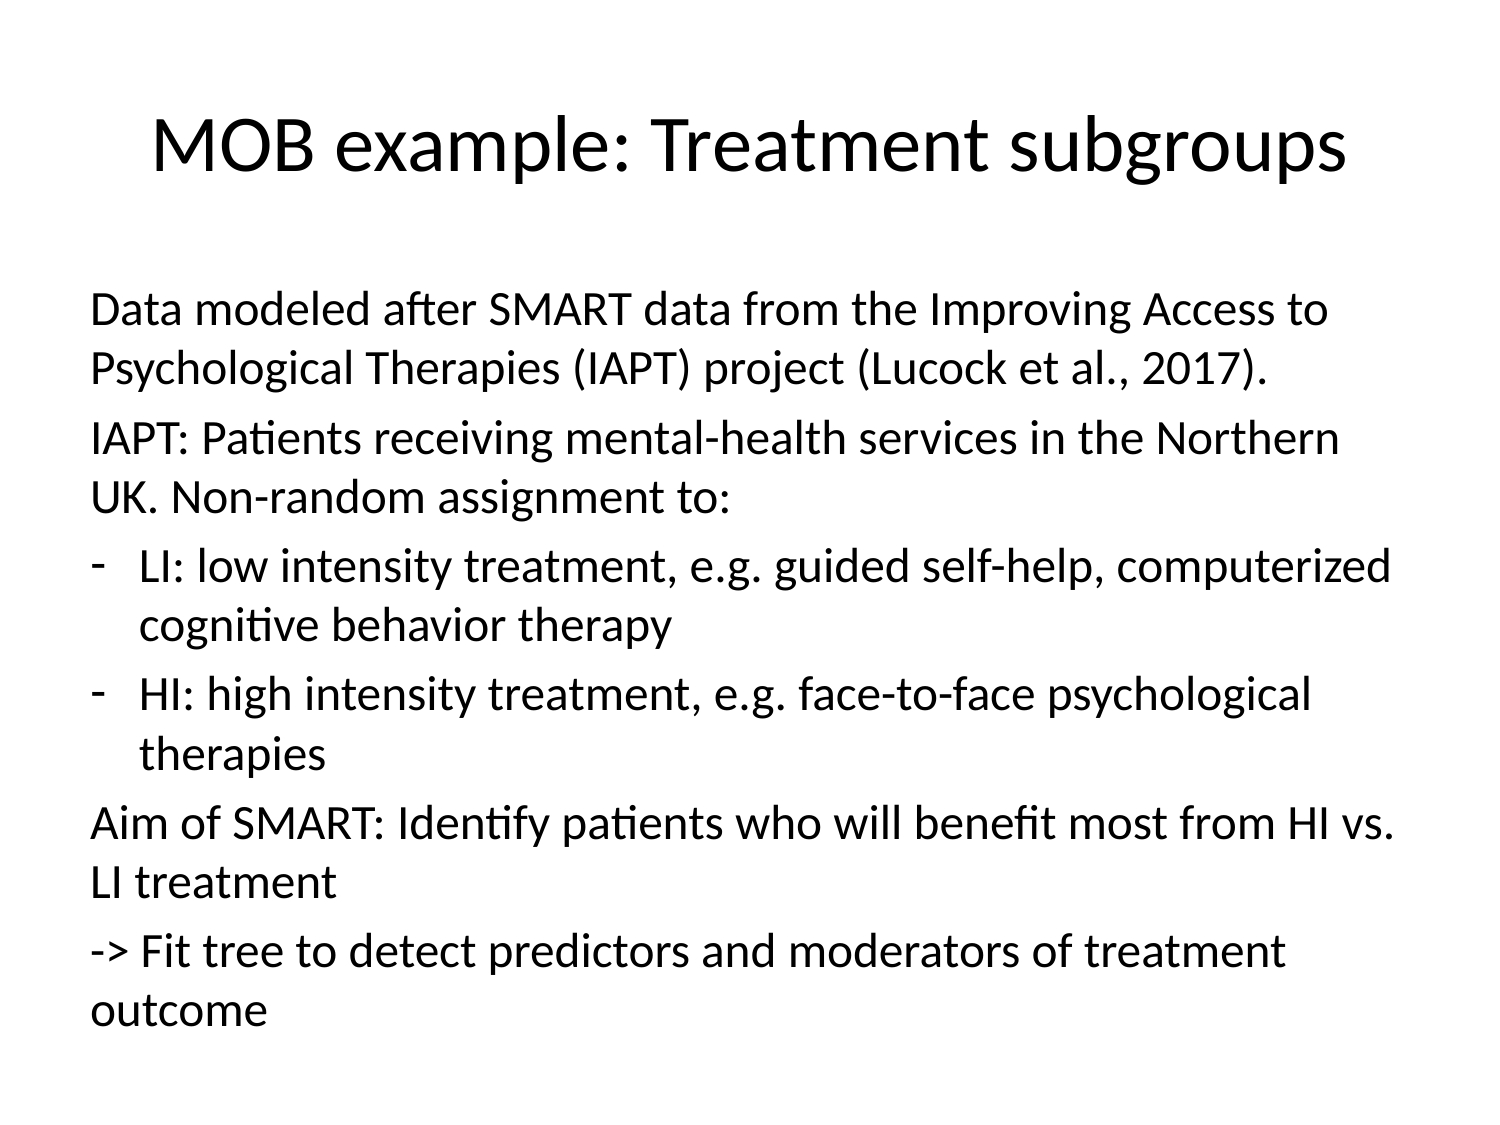

# MOB example: Treatment subgroups
Data modeled after SMART data from the Improving Access to Psychological Therapies (IAPT) project (Lucock et al., 2017).
IAPT: Patients receiving mental-health services in the Northern UK. Non-random assignment to:
LI: low intensity treatment, e.g. guided self-help, computerized cognitive behavior therapy
HI: high intensity treatment, e.g. face-to-face psychological therapies
Aim of SMART: Identify patients who will benefit most from HI vs. LI treatment
-> Fit tree to detect predictors and moderators of treatment outcome